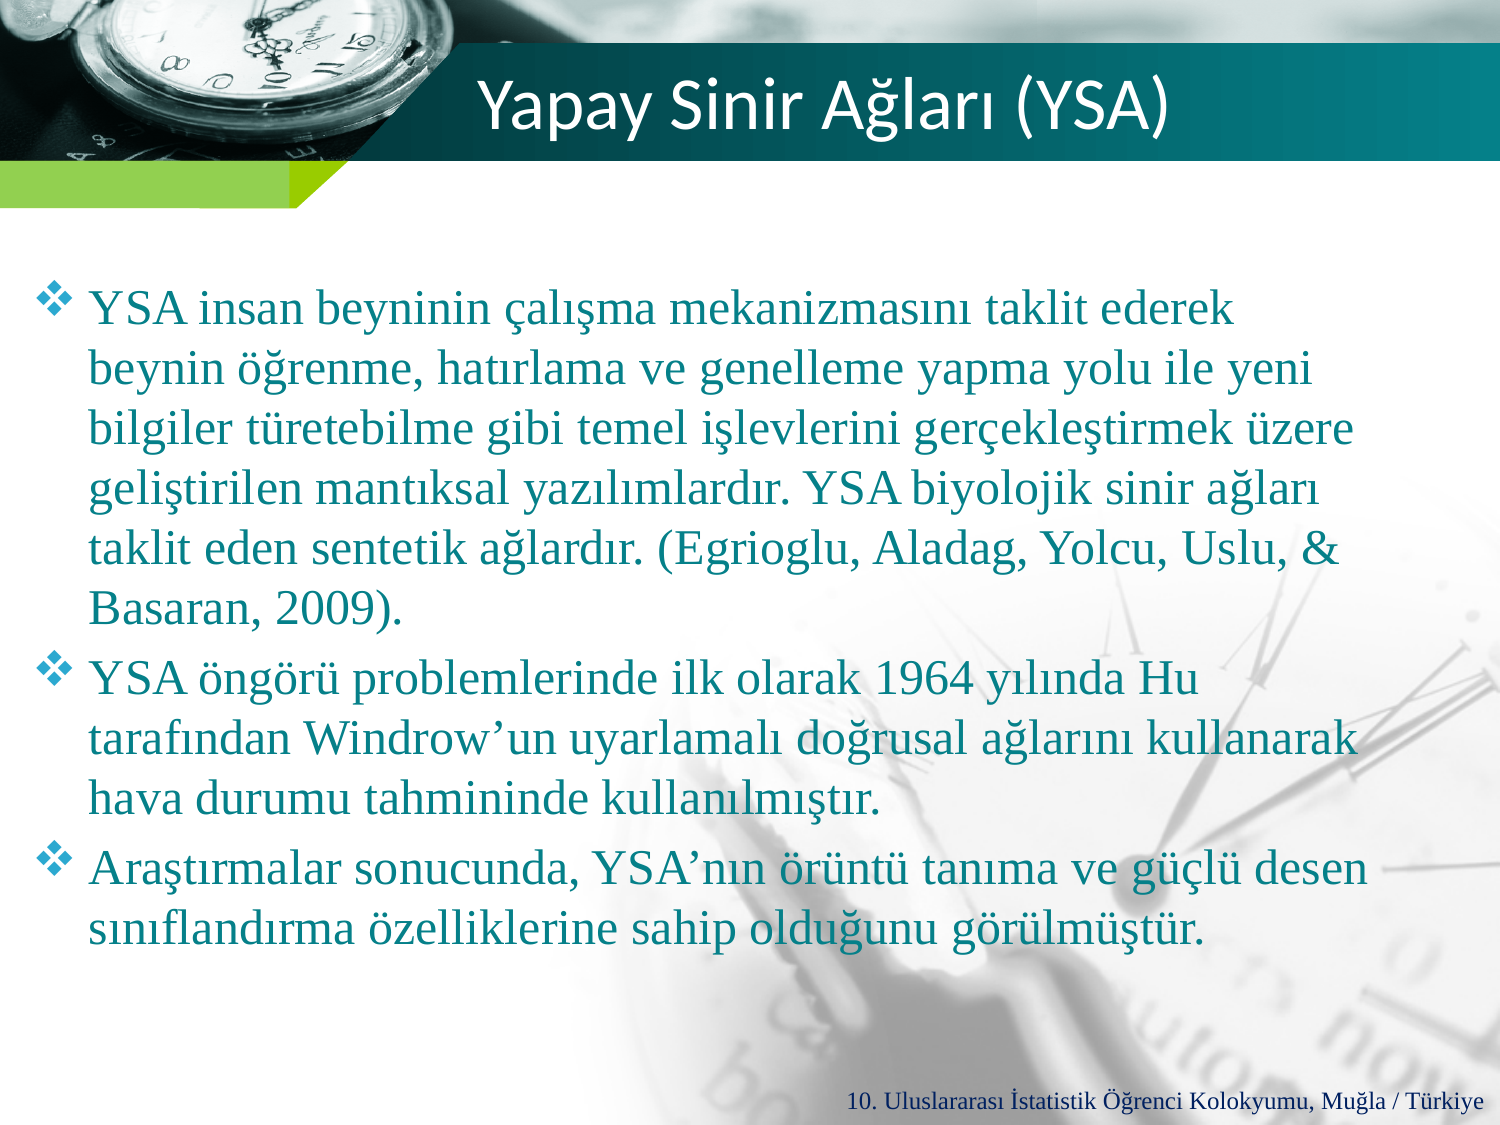

# Yapay Sinir Ağları (YSA)

YSA insan beyninin çalışma mekanizmasını taklit ederek beynin öğrenme, hatırlama ve genelleme yapma yolu ile yeni bilgiler türetebilme gibi temel işlevlerini gerçekleştirmek üzere geliştirilen mantıksal yazılımlardır. YSA biyolojik sinir ağları taklit eden sentetik ağlardır. (Egrioglu, Aladag, Yolcu, Uslu, & Basaran, 2009).
YSA öngörü problemlerinde ilk olarak 1964 yılında Hu tarafından Windrow’un uyarlamalı doğrusal ağlarını kullanarak hava durumu tahmininde kullanılmıştır.
Araştırmalar sonucunda, YSA’nın örüntü tanıma ve güçlü desen sınıflandırma özelliklerine sahip olduğunu görülmüştür.
10. Uluslararası İstatistik Öğrenci Kolokyumu, Muğla / Türkiye